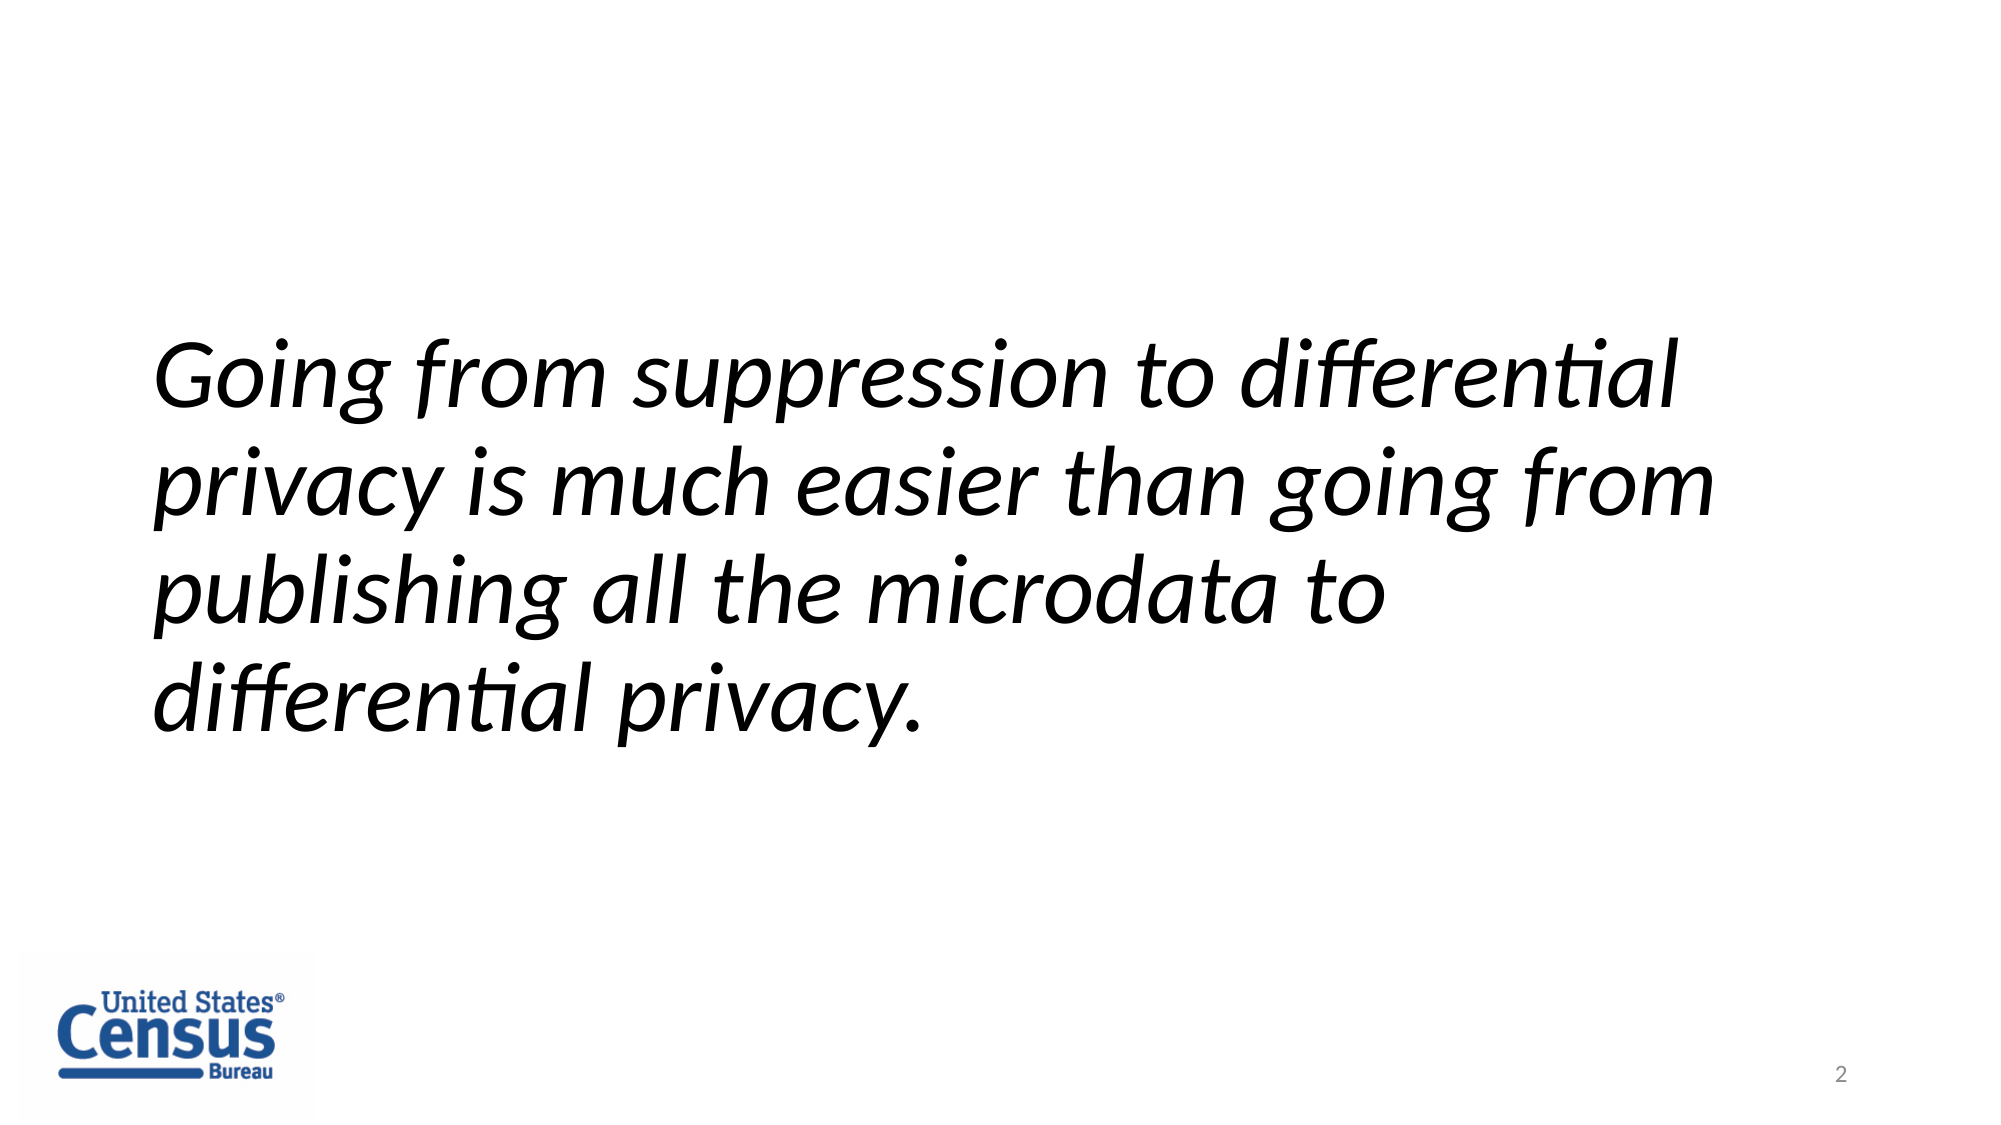

Going from suppression to differential privacy is much easier than going from publishing all the microdata to differential privacy.
2